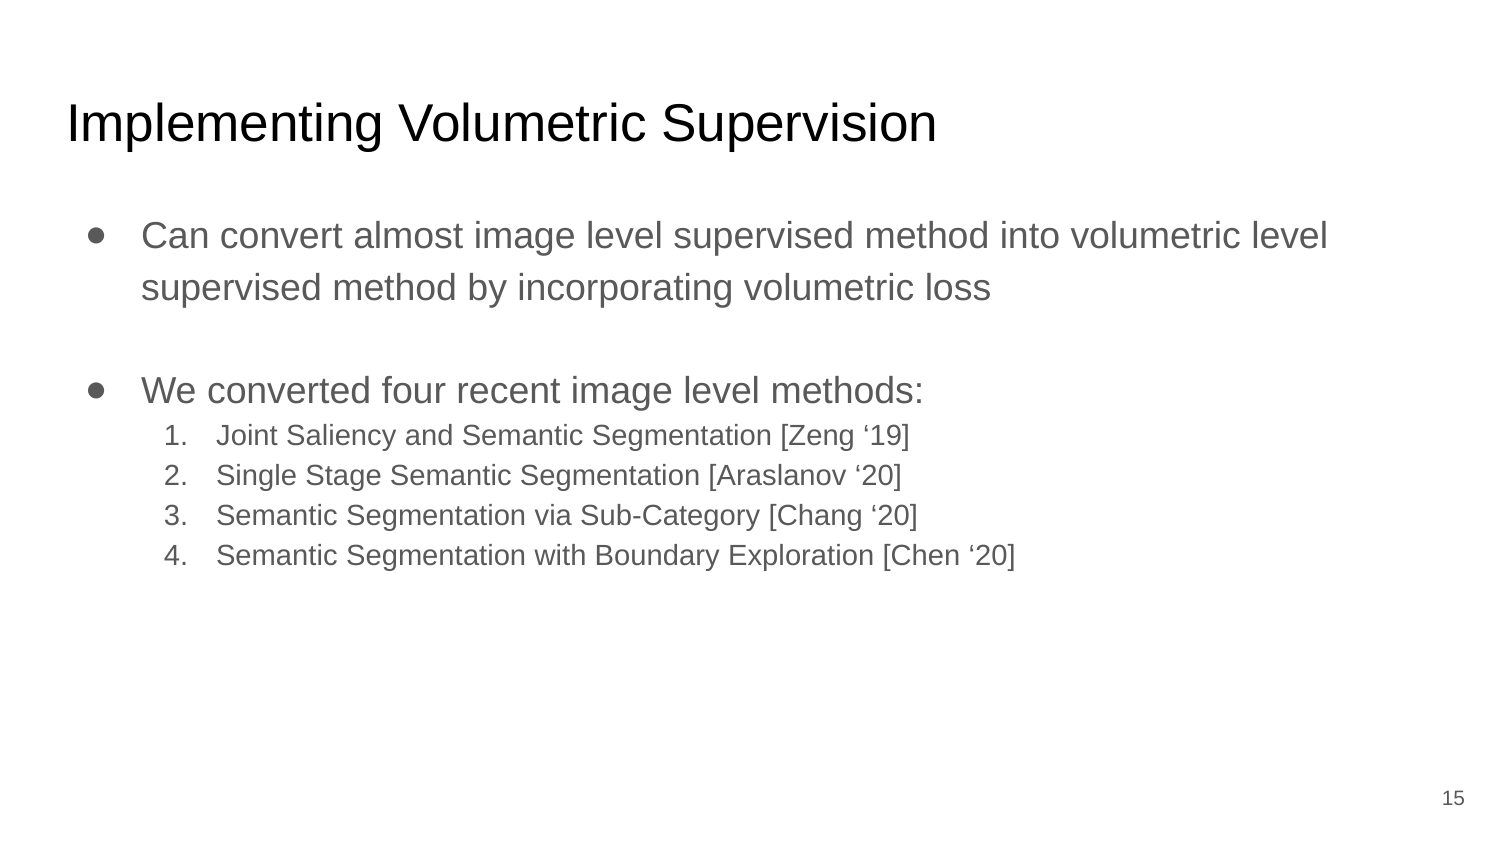

# Implementing Volumetric Supervision
Can convert almost image level supervised method into volumetric level supervised method by incorporating volumetric loss

We converted four recent image level methods:
Joint Saliency and Semantic Segmentation [Zeng ‘19]
Single Stage Semantic Segmentation [Araslanov ‘20]
Semantic Segmentation via Sub-Category [Chang ‘20]
Semantic Segmentation with Boundary Exploration [Chen ‘20]

15